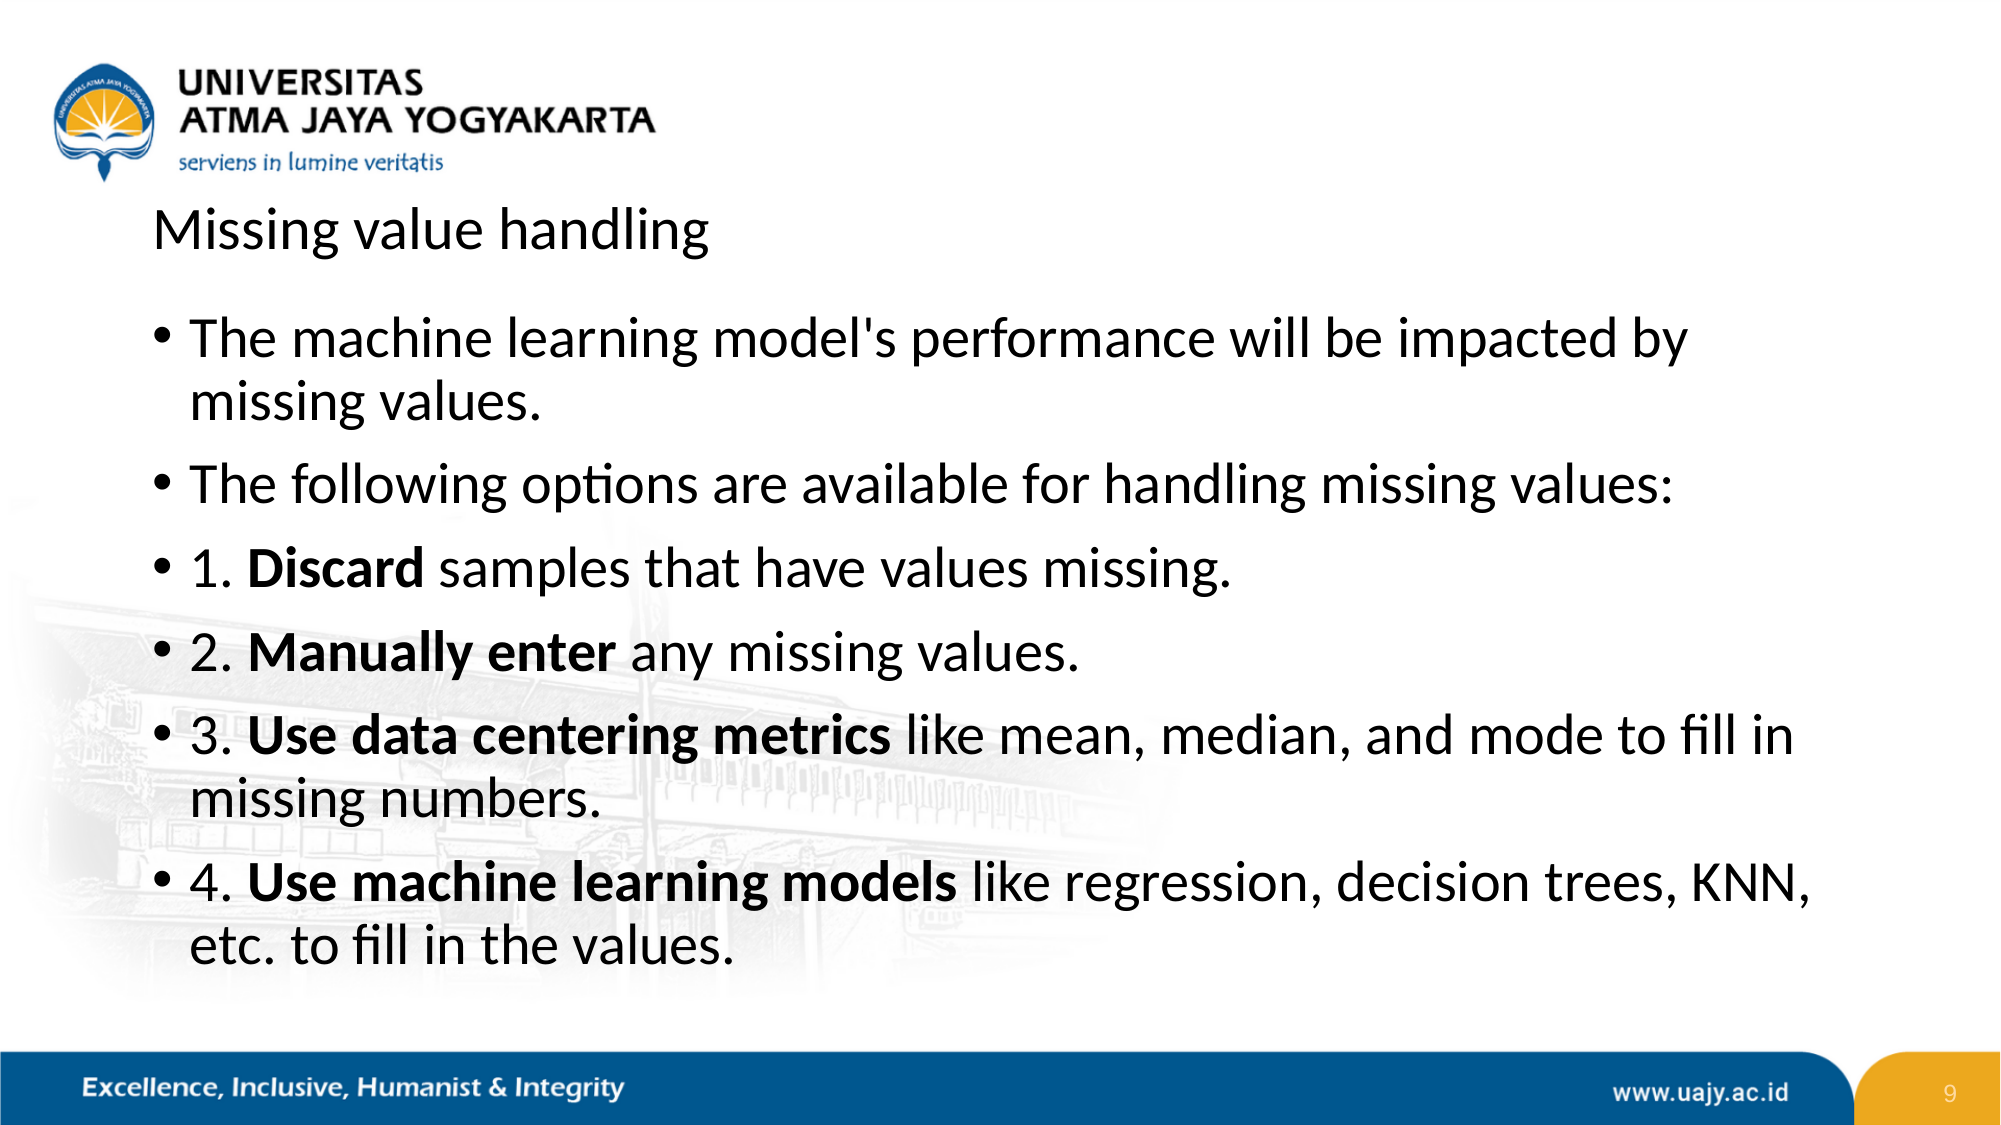

# Missing value handling
The machine learning model's performance will be impacted by missing values.
The following options are available for handling missing values:
1. Discard samples that have values missing.
2. Manually enter any missing values.
3. Use data centering metrics like mean, median, and mode to fill in missing numbers.
4. Use machine learning models like regression, decision trees, KNN, etc. to fill in the values.
9